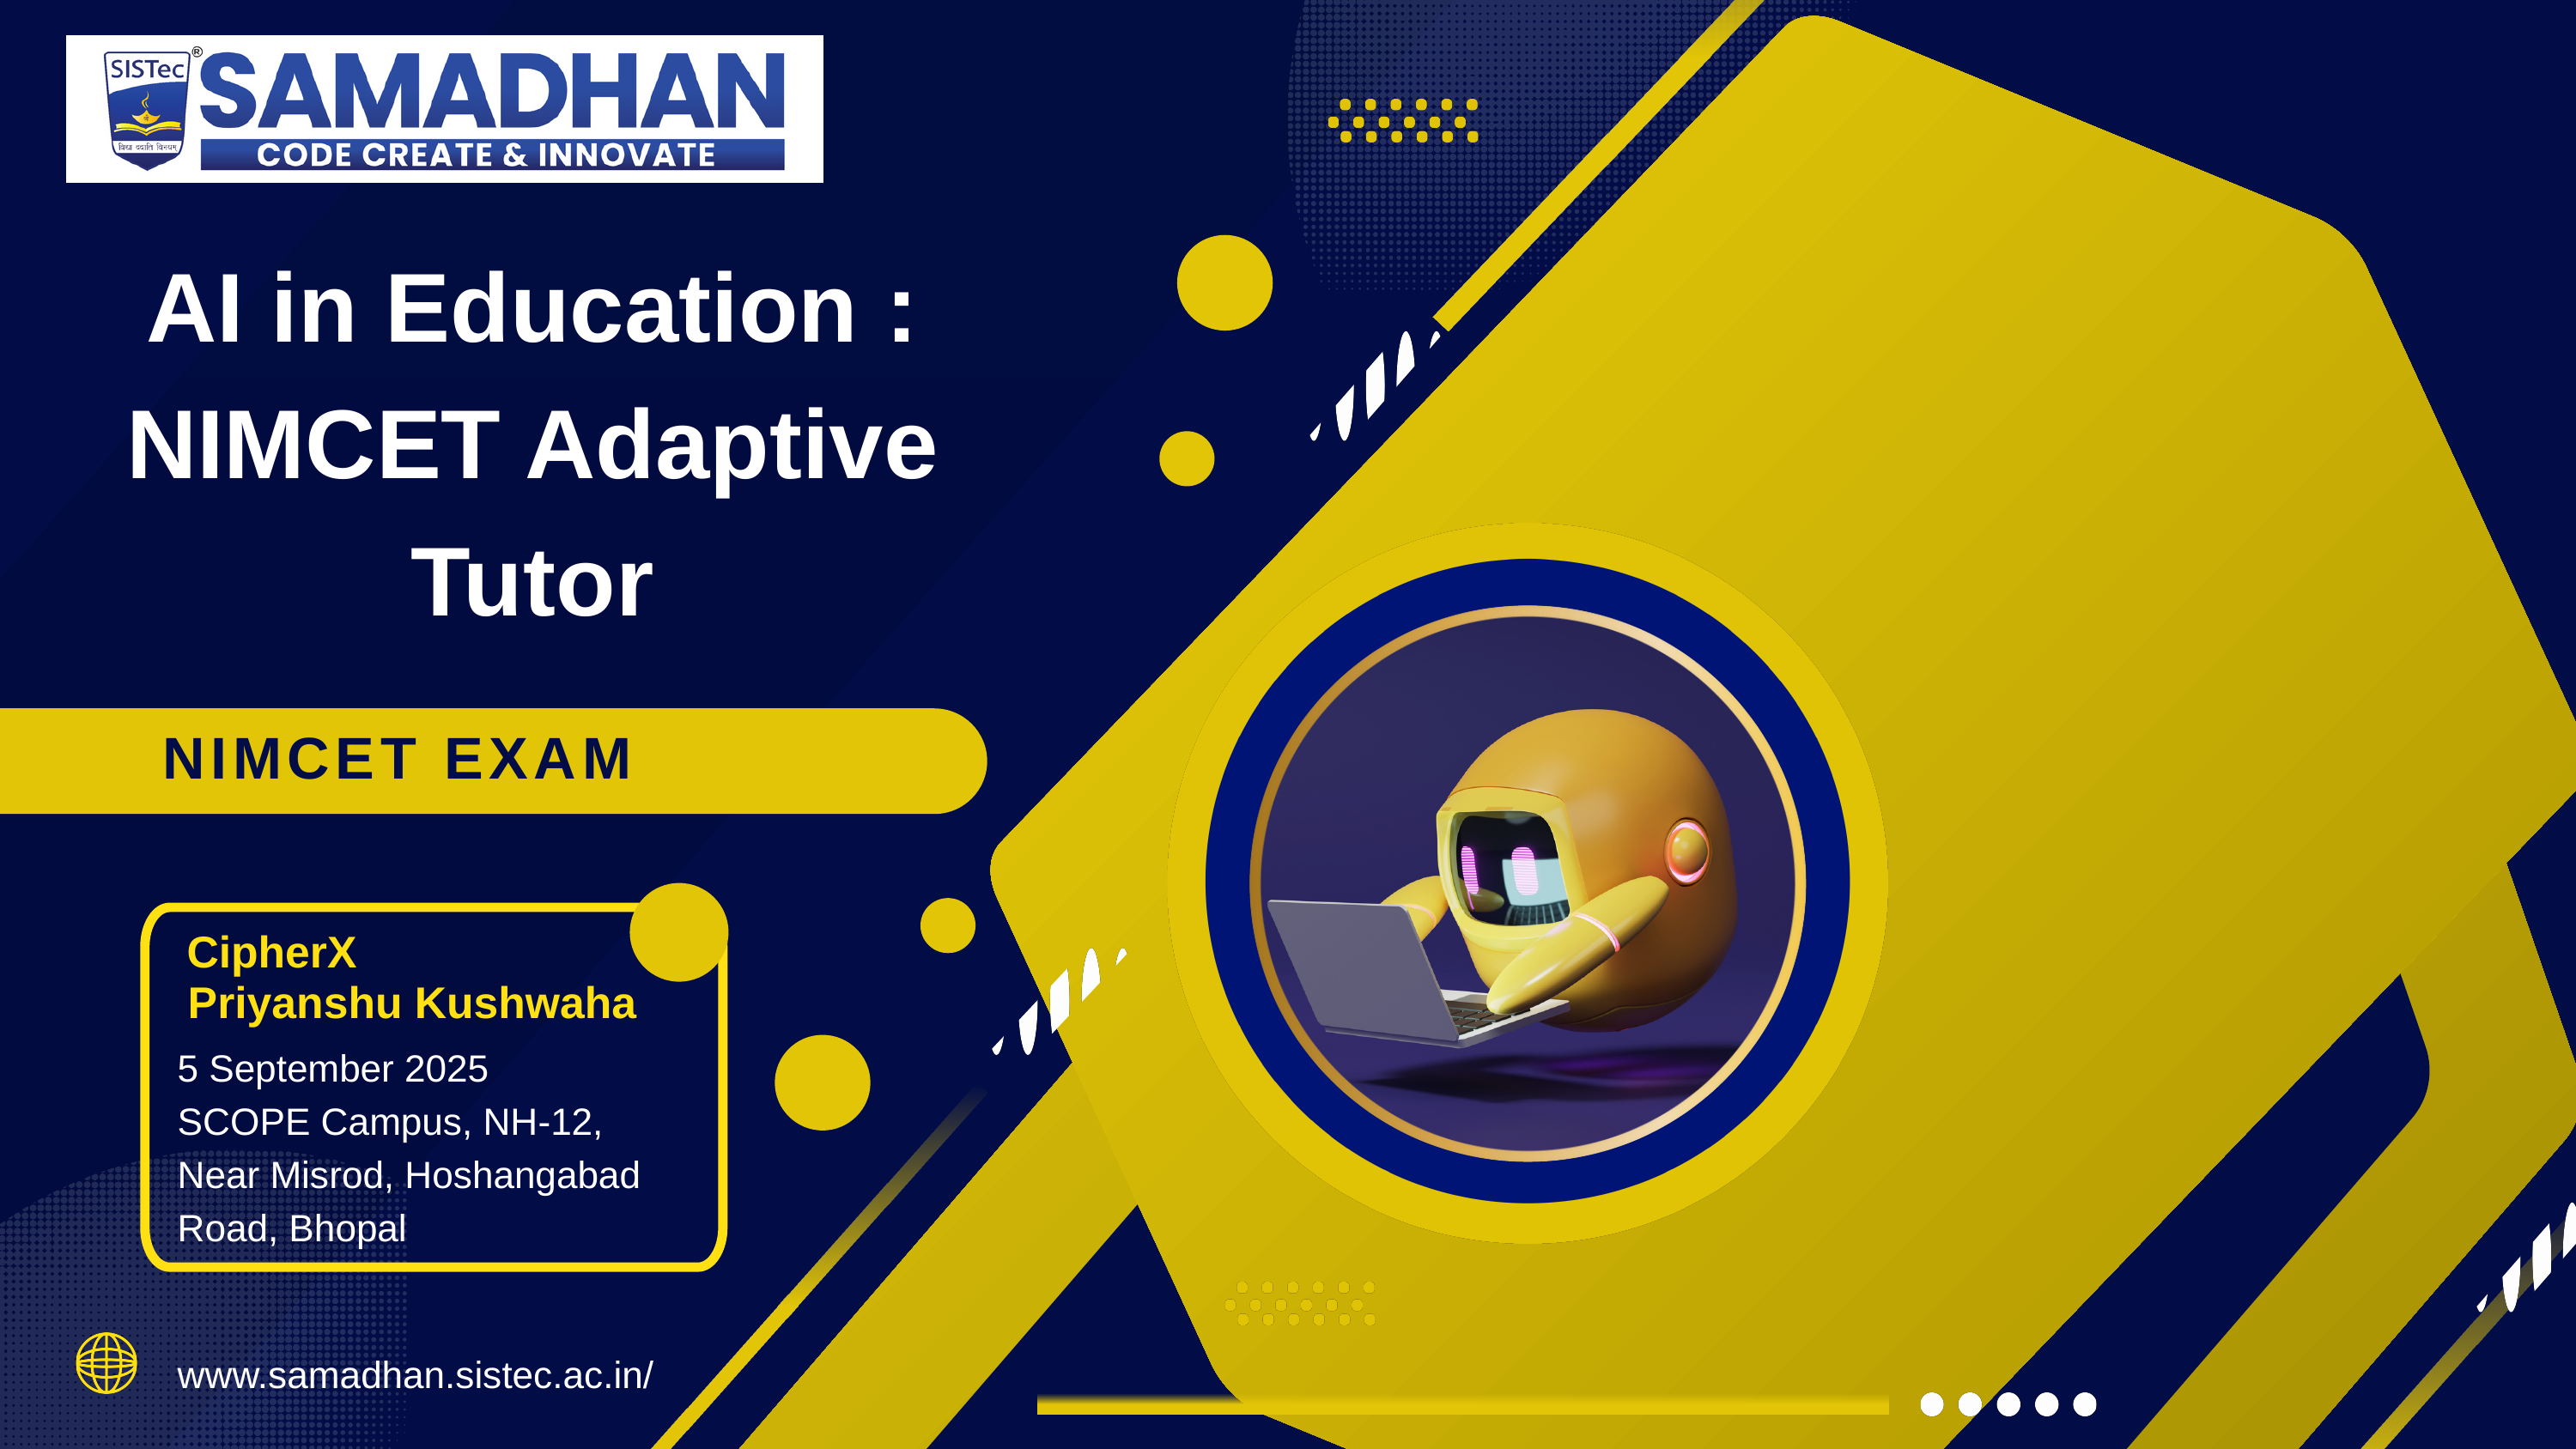

AI in Education : NIMCET Adaptive Tutor

NIMCET EXAM

CipherX
Priyanshu Kushwaha

5 September 2025

SCOPE Campus, NH-12, Near Misrod, Hoshangabad Road, Bhopal

www.samadhan.sistec.ac.in/